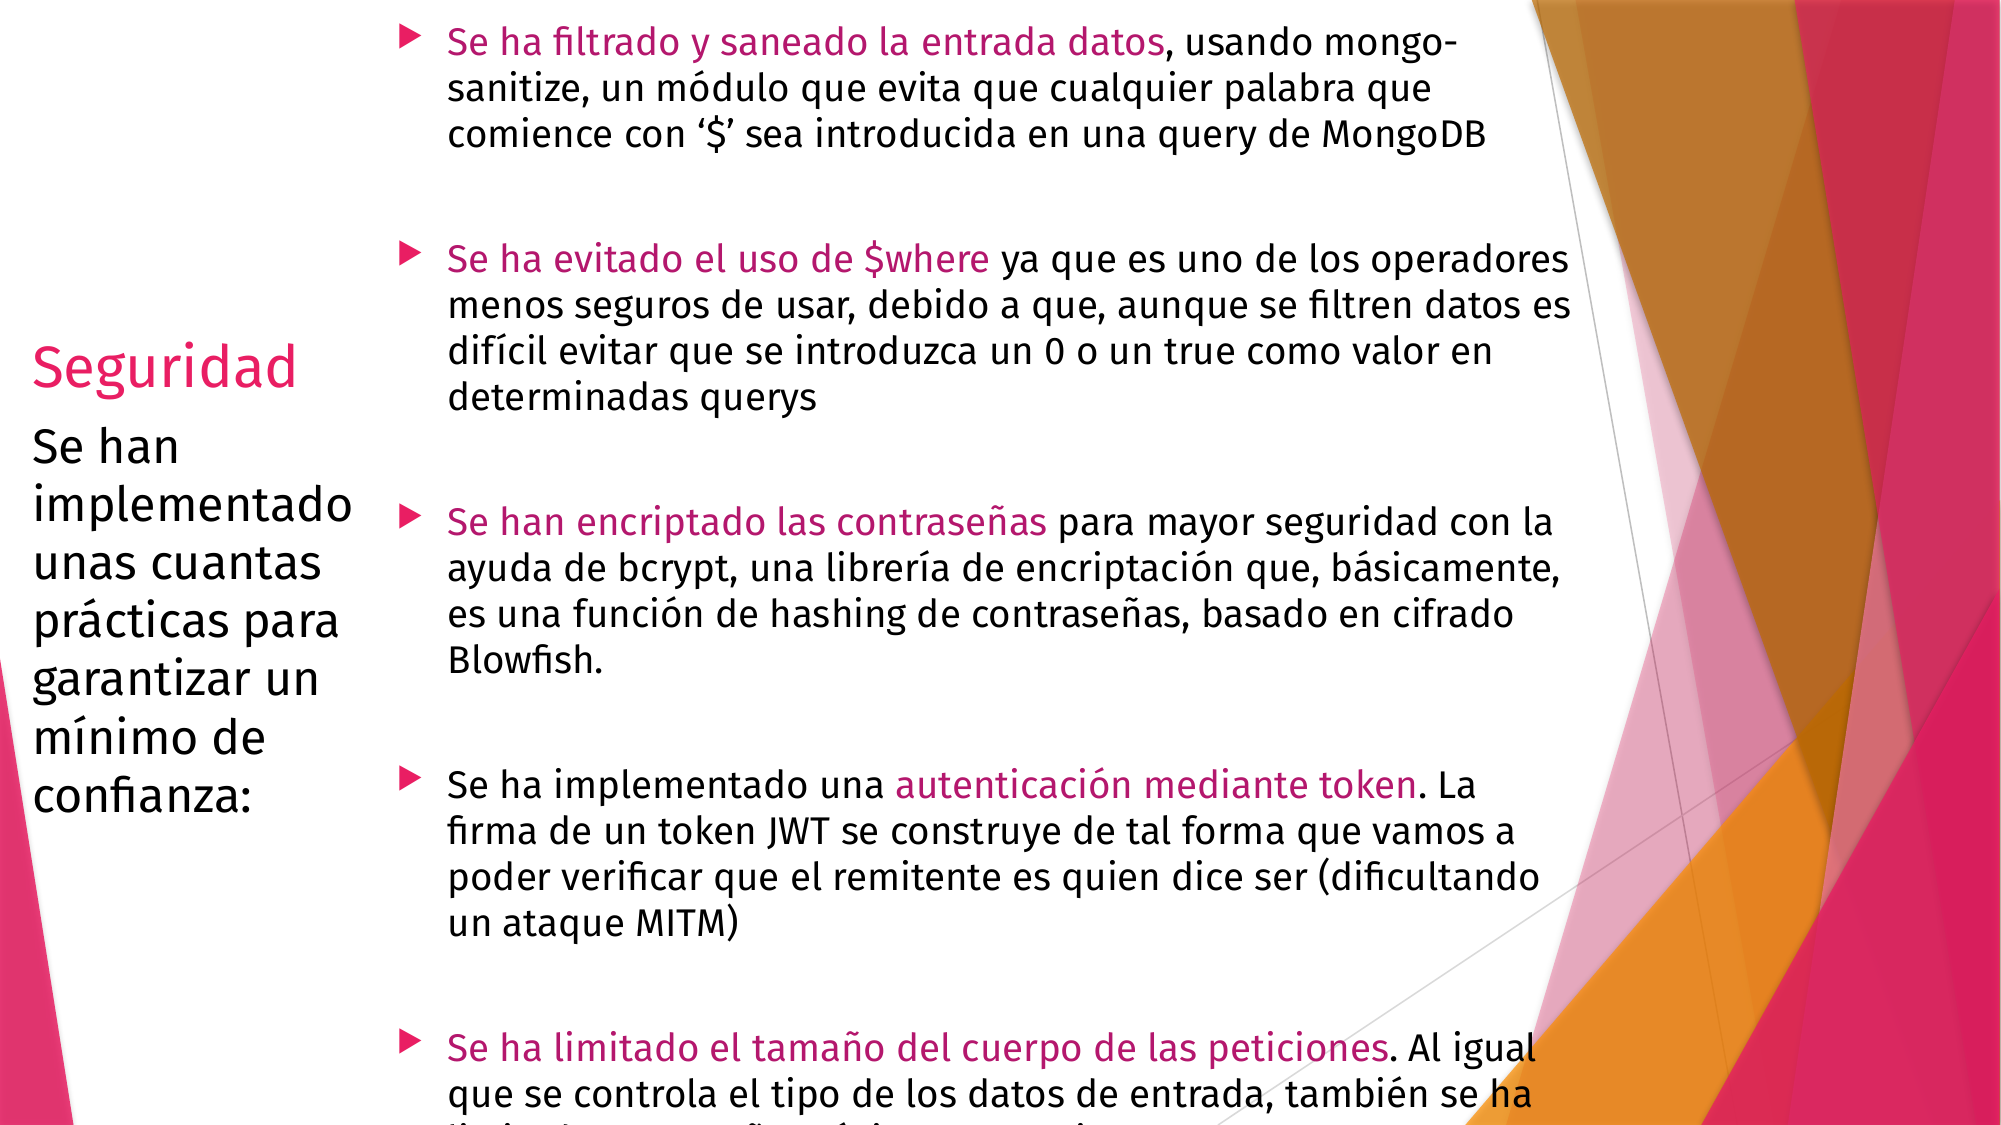

Se ha filtrado y saneado la entrada datos, usando mongo-sanitize, un módulo que evita que cualquier palabra que comience con ‘$’ sea introducida en una query de MongoDB

Se ha evitado el uso de $where ya que es uno de los operadores menos seguros de usar, debido a que, aunque se filtren datos es difícil evitar que se introduzca un 0 o un true como valor en determinadas querys

Se han encriptado las contraseñas para mayor seguridad con la ayuda de bcrypt, una librería de encriptación que, básicamente, es una función de hashing de contraseñas, basado en cifrado Blowfish.

Se ha implementado una autenticación mediante token. La firma de un token JWT se construye de tal forma que vamos a poder verificar que el remitente es quien dice ser (dificultando un ataque MITM)

Se ha limitado el tamaño del cuerpo de las peticiones. Al igual que se controla el tipo de los datos de entrada, también se ha limitado su tamaño máximo para evitar ataques DoS.

# Seguridad
Se han implementado unas cuantas prácticas para garantizar un mínimo de confianza: